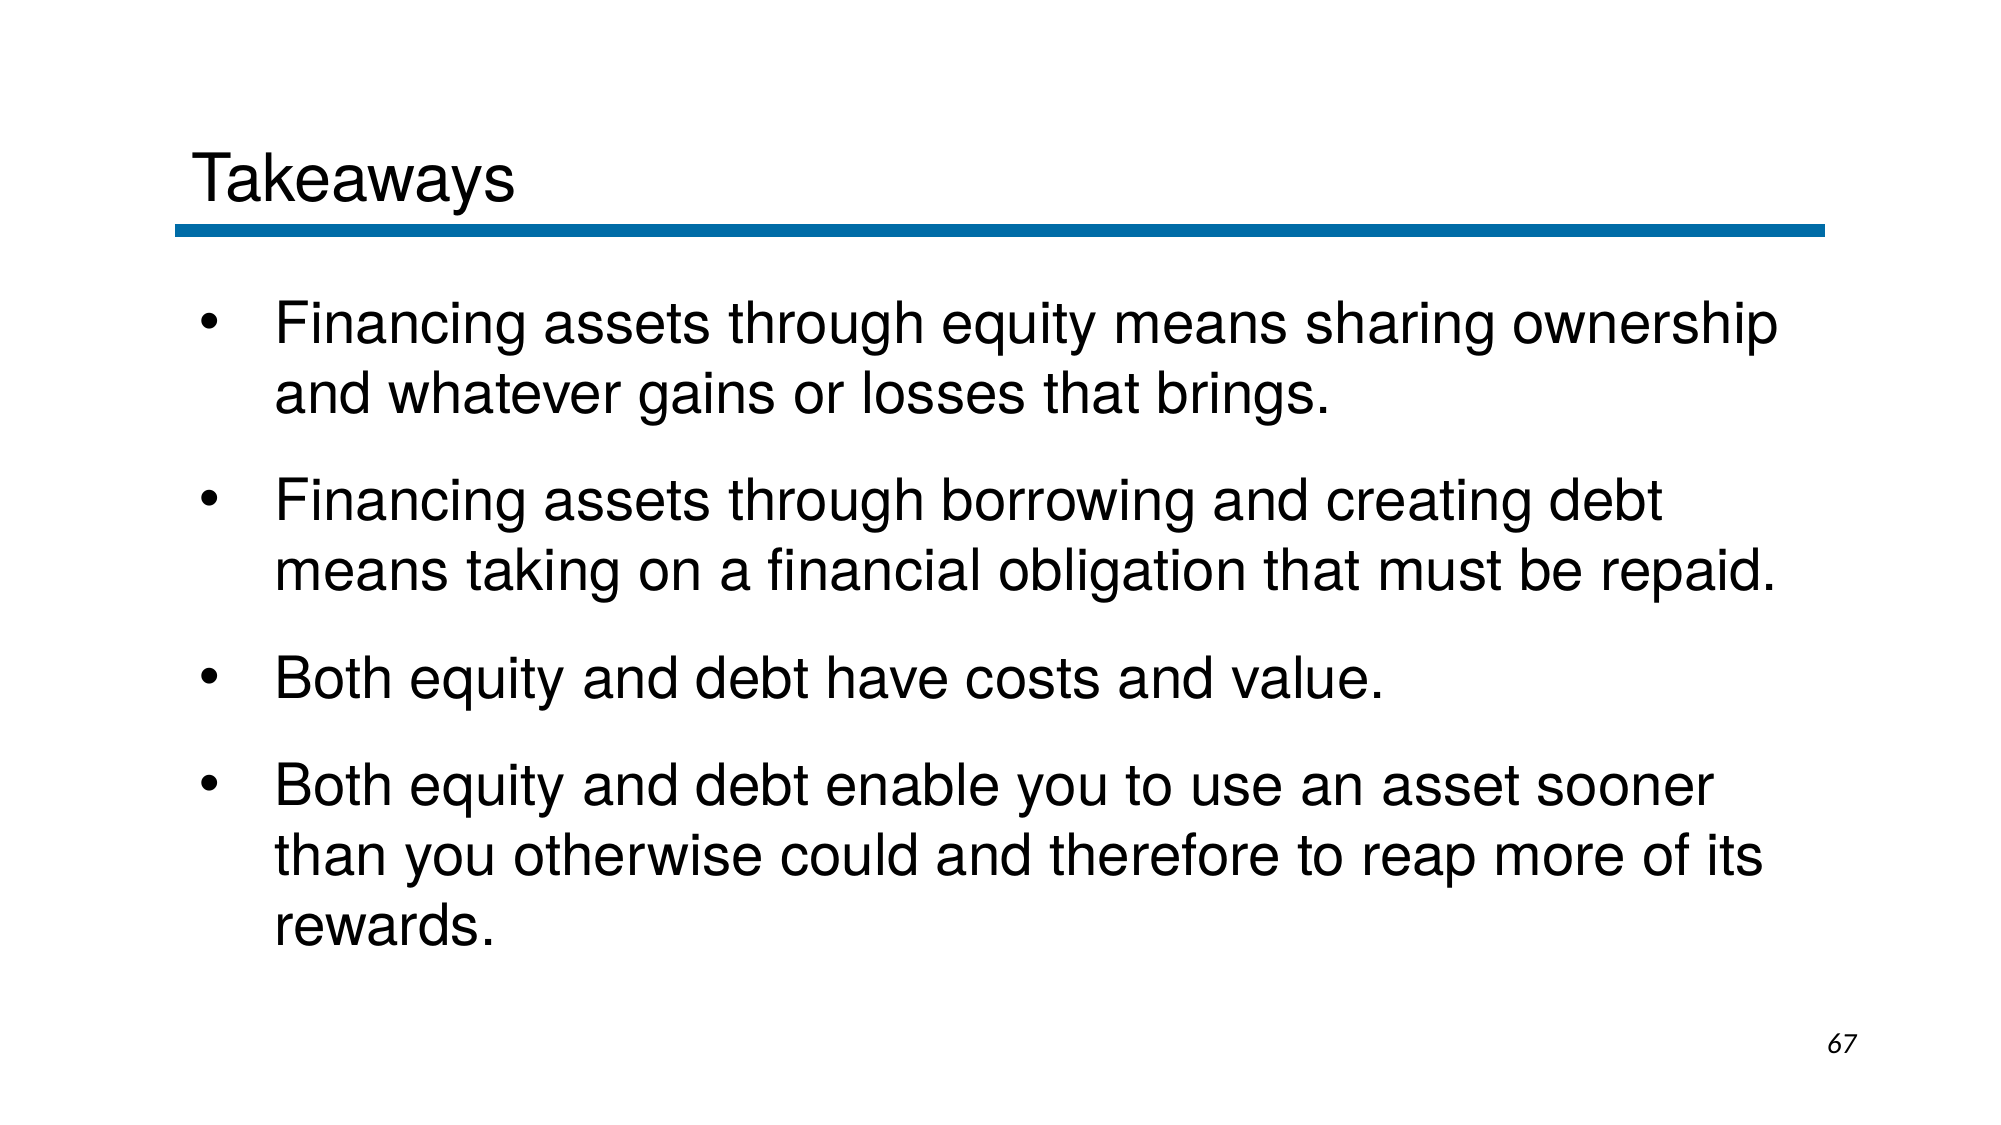

Takeaways
Financing assets through equity means sharing ownership and whatever gains or losses that brings.
Financing assets through borrowing and creating debt means taking on a financial obligation that must be repaid.
Both equity and debt have costs and value.
Both equity and debt enable you to use an asset sooner than you otherwise could and therefore to reap more of its rewards.

1-67